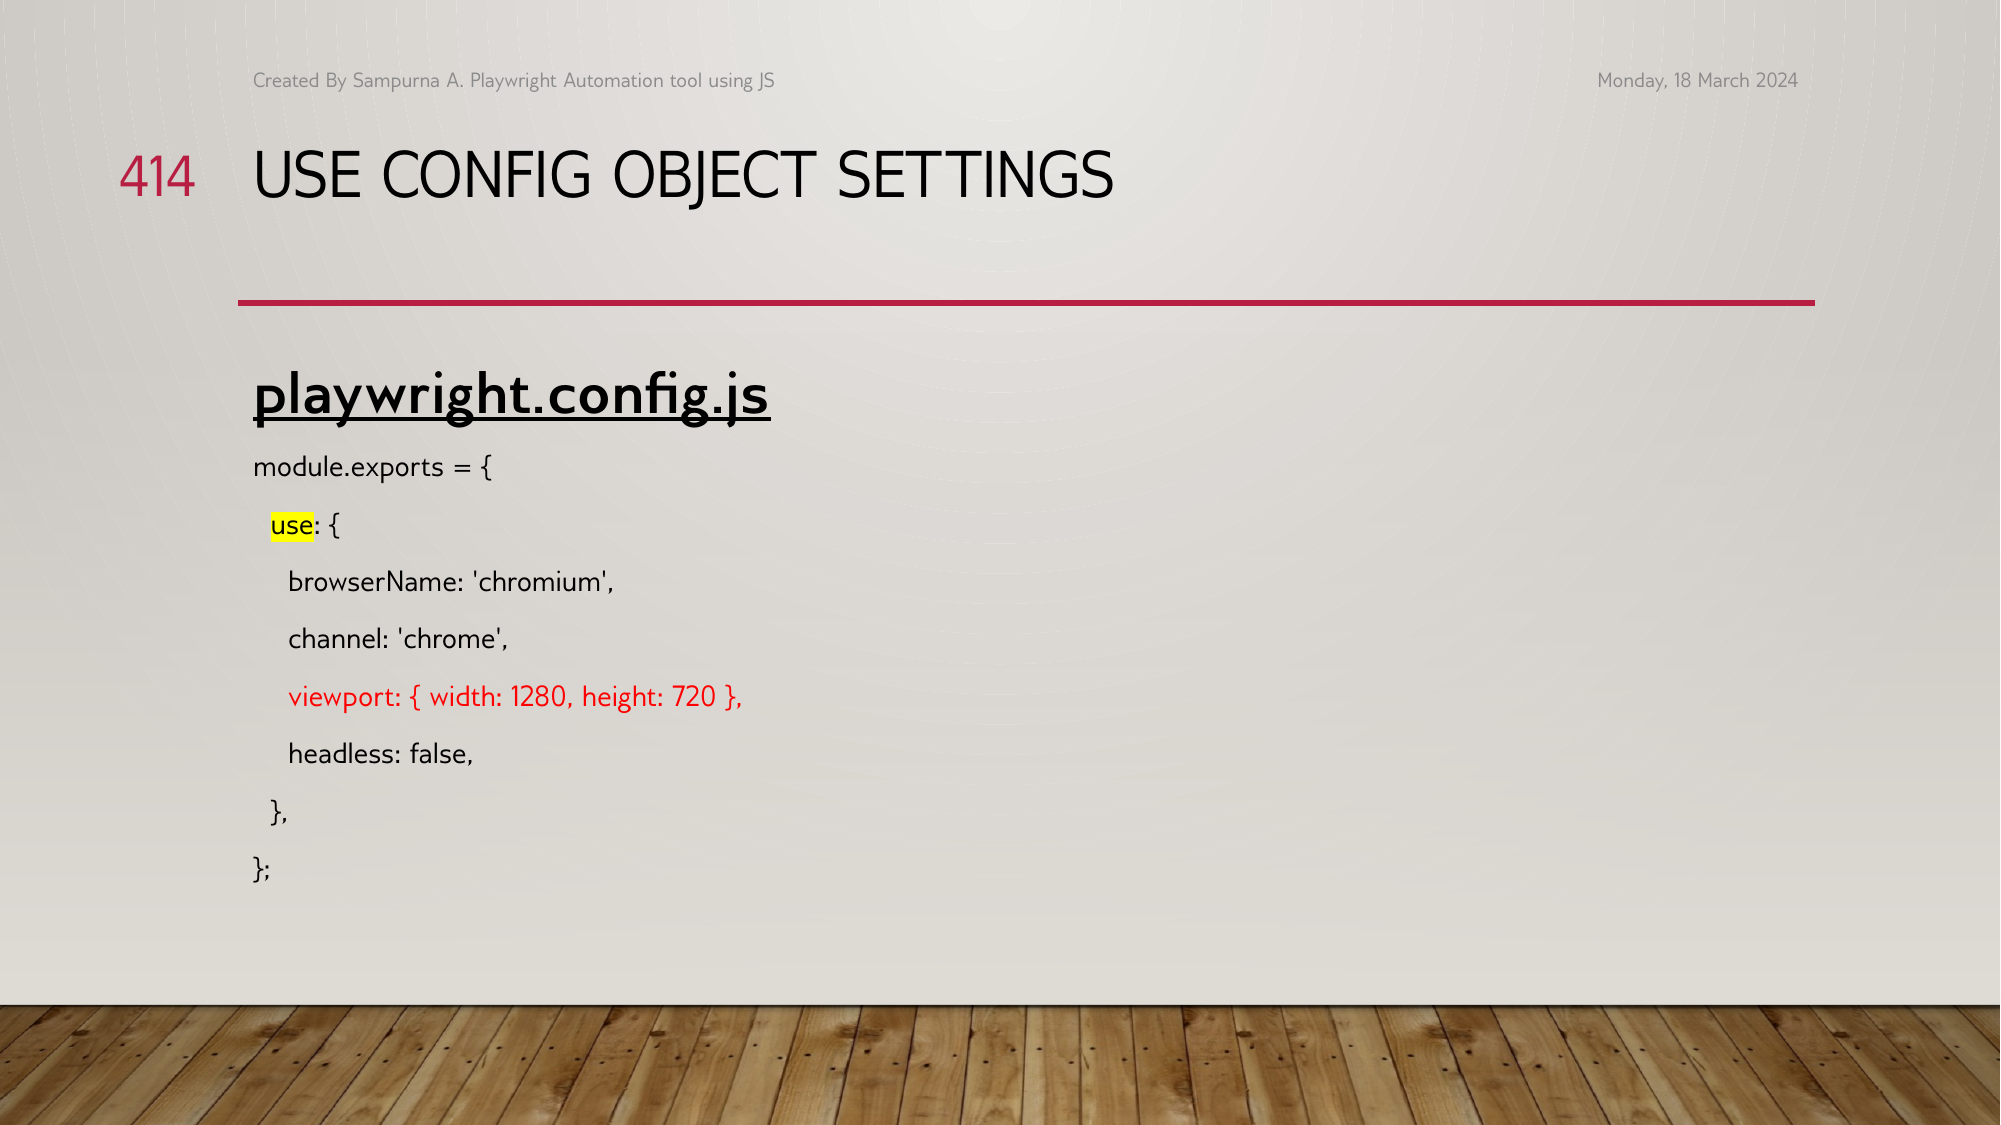

Created By Sampurna A. Playwright Automation tool using JS
Monday, 18 March 2024
414
# Use config object settings
playwright.config.js
module.exports = {
  use: {
    browserName: 'chromium',
    channel: 'chrome',
    viewport: { width: 1280, height: 720 },
    headless: false,
  },
};